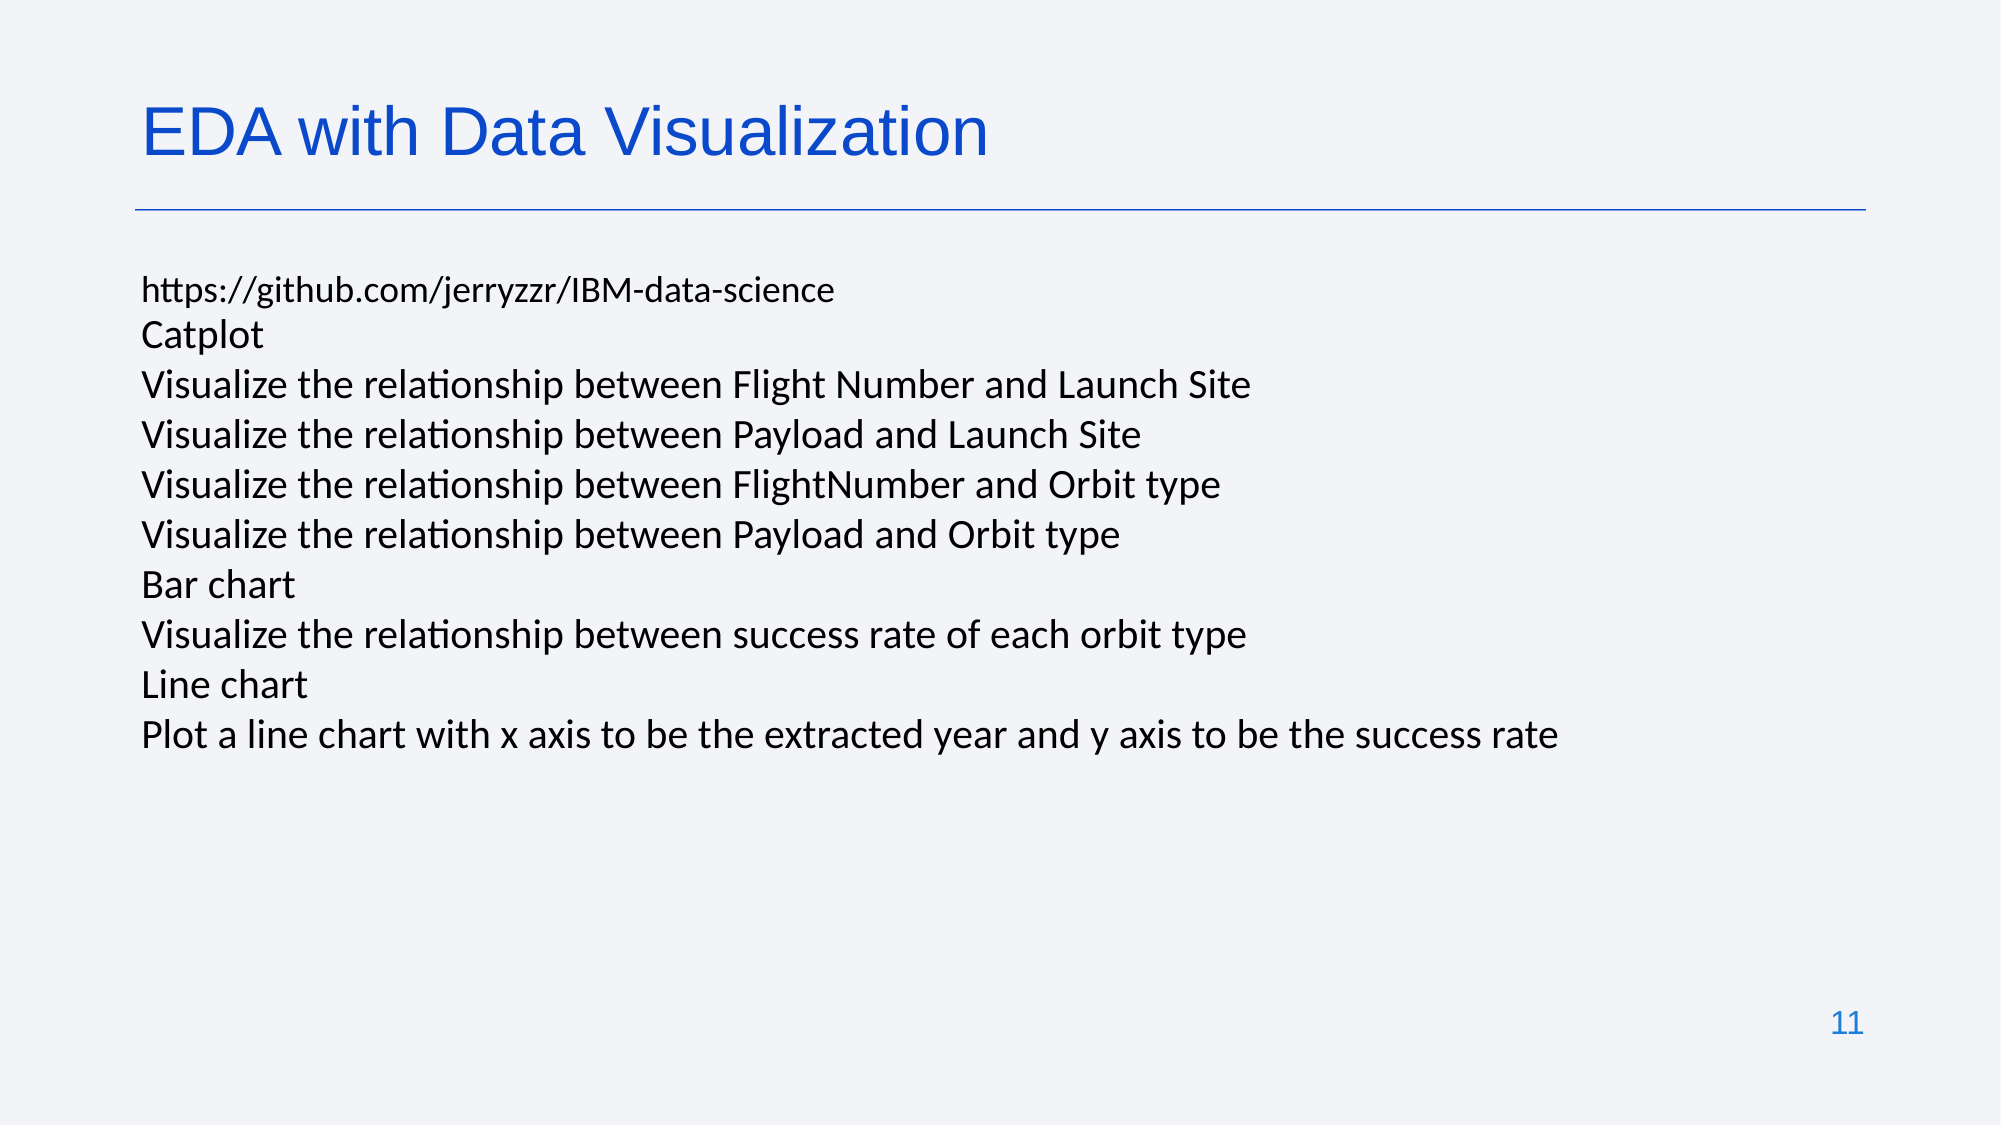

EDA with Data Visualization
https://github.com/jerryzzr/IBM-data-science
Catplot
Visualize the relationship between Flight Number and Launch Site
Visualize the relationship between Payload and Launch Site
Visualize the relationship between FlightNumber and Orbit type
Visualize the relationship between Payload and Orbit type
Bar chart
Visualize the relationship between success rate of each orbit type
Line chart
Plot a line chart with x axis to be the extracted year and y axis to be the success rate

11